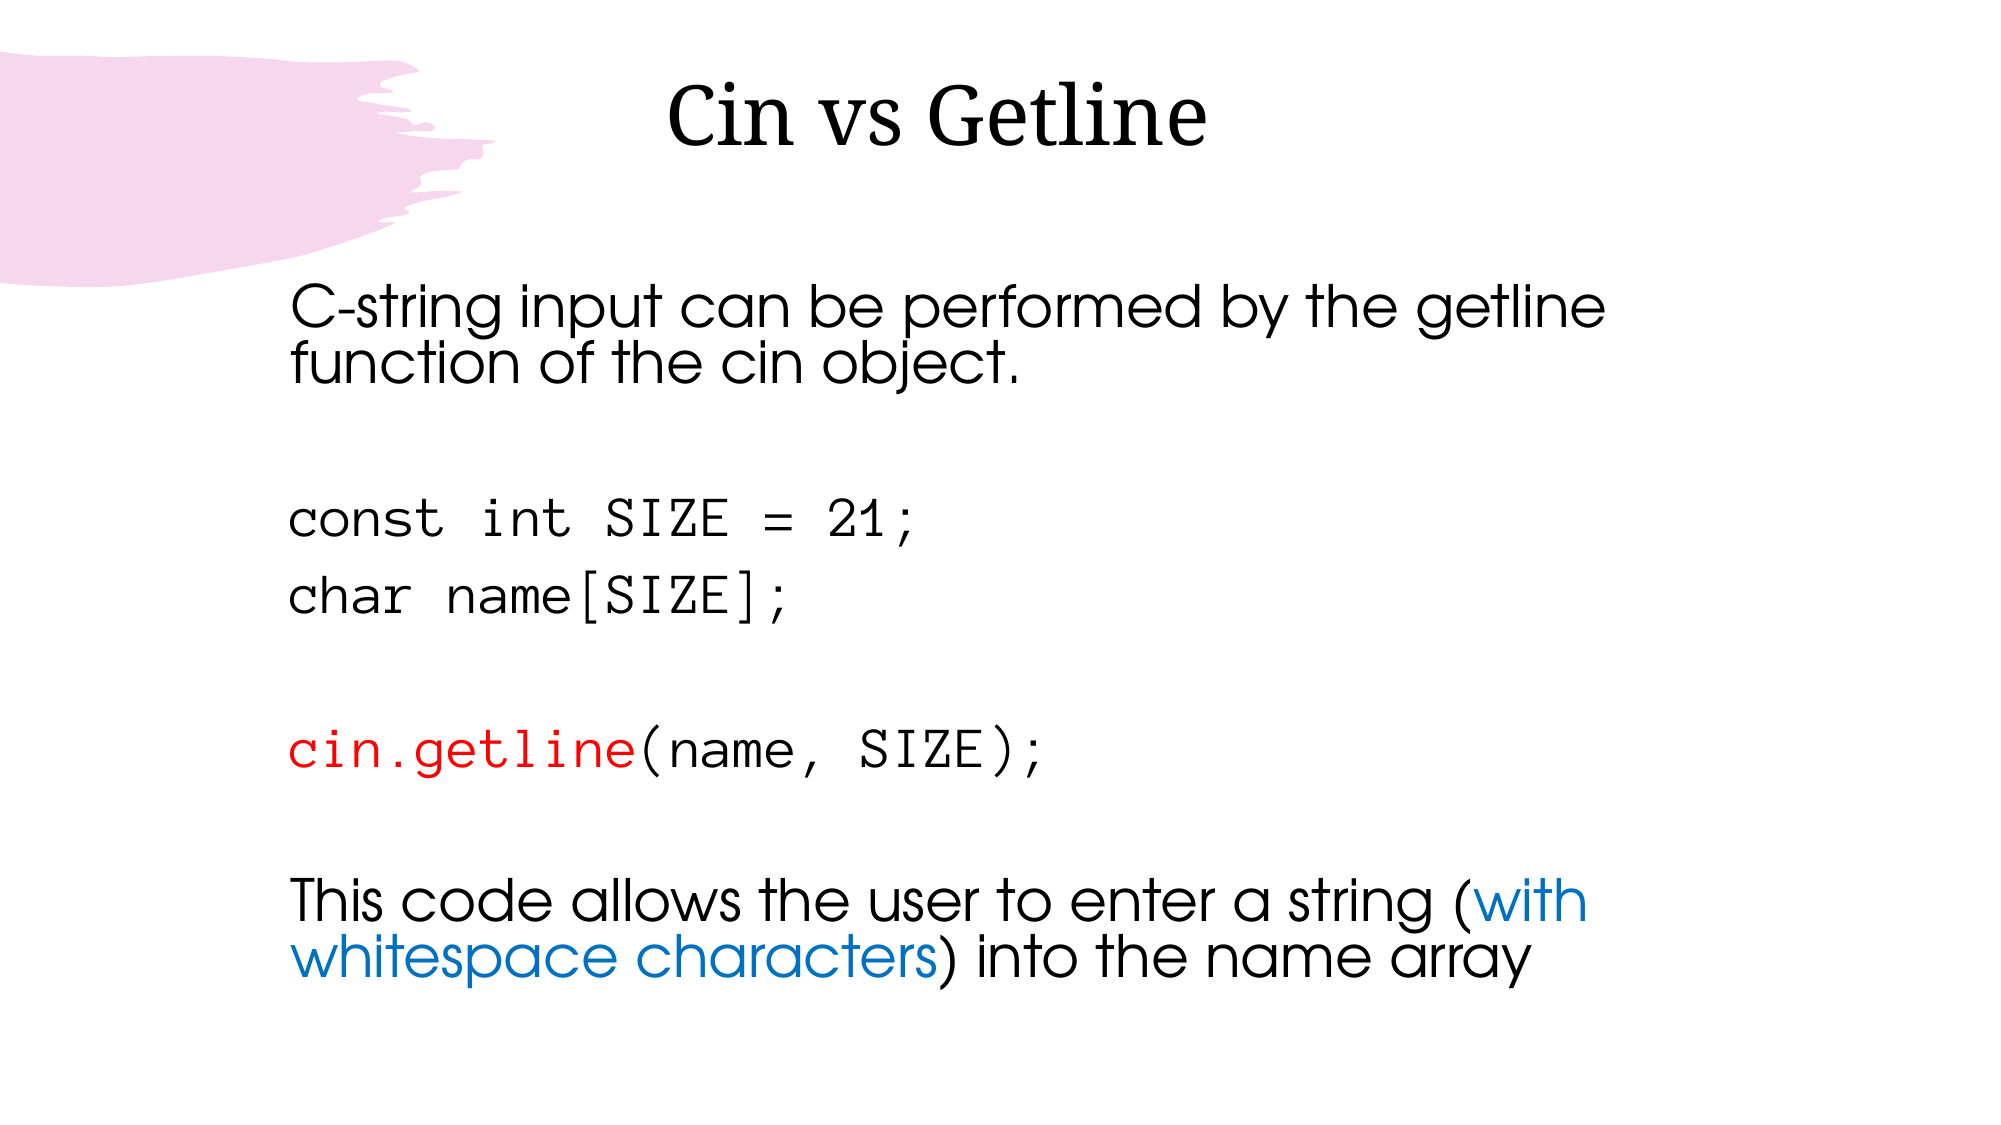

# Cin vs Getline
C-string input can be performed by the getline function of the cin object.

const int SIZE = 21;
char name[SIZE];

cin.getline(name, SIZE);

This code allows the user to enter a string (with whitespace characters) into the name array